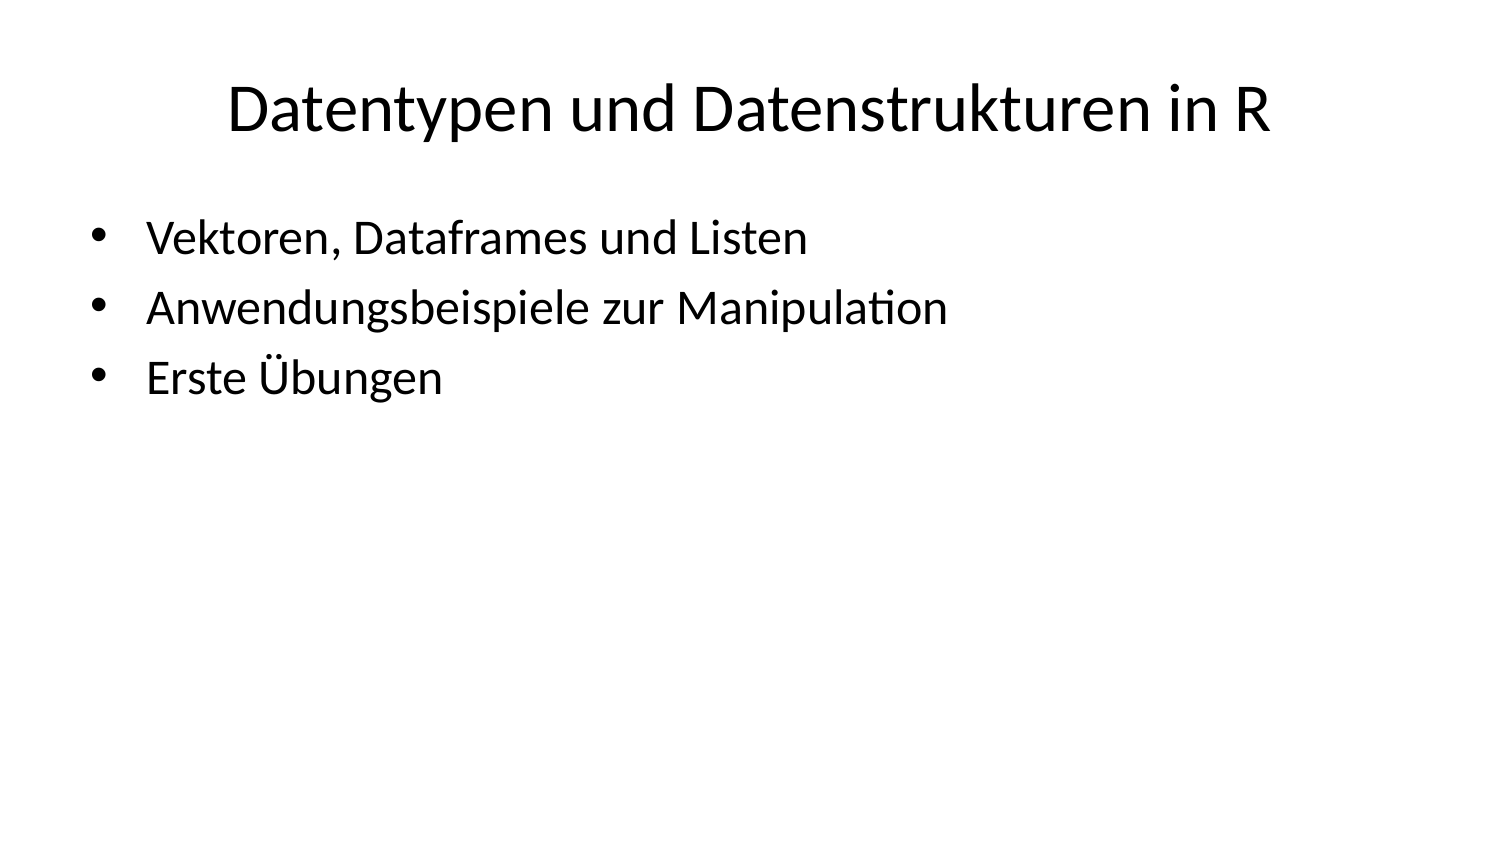

# Datentypen und Datenstrukturen in R
Vektoren, Dataframes und Listen
Anwendungsbeispiele zur Manipulation
Erste Übungen